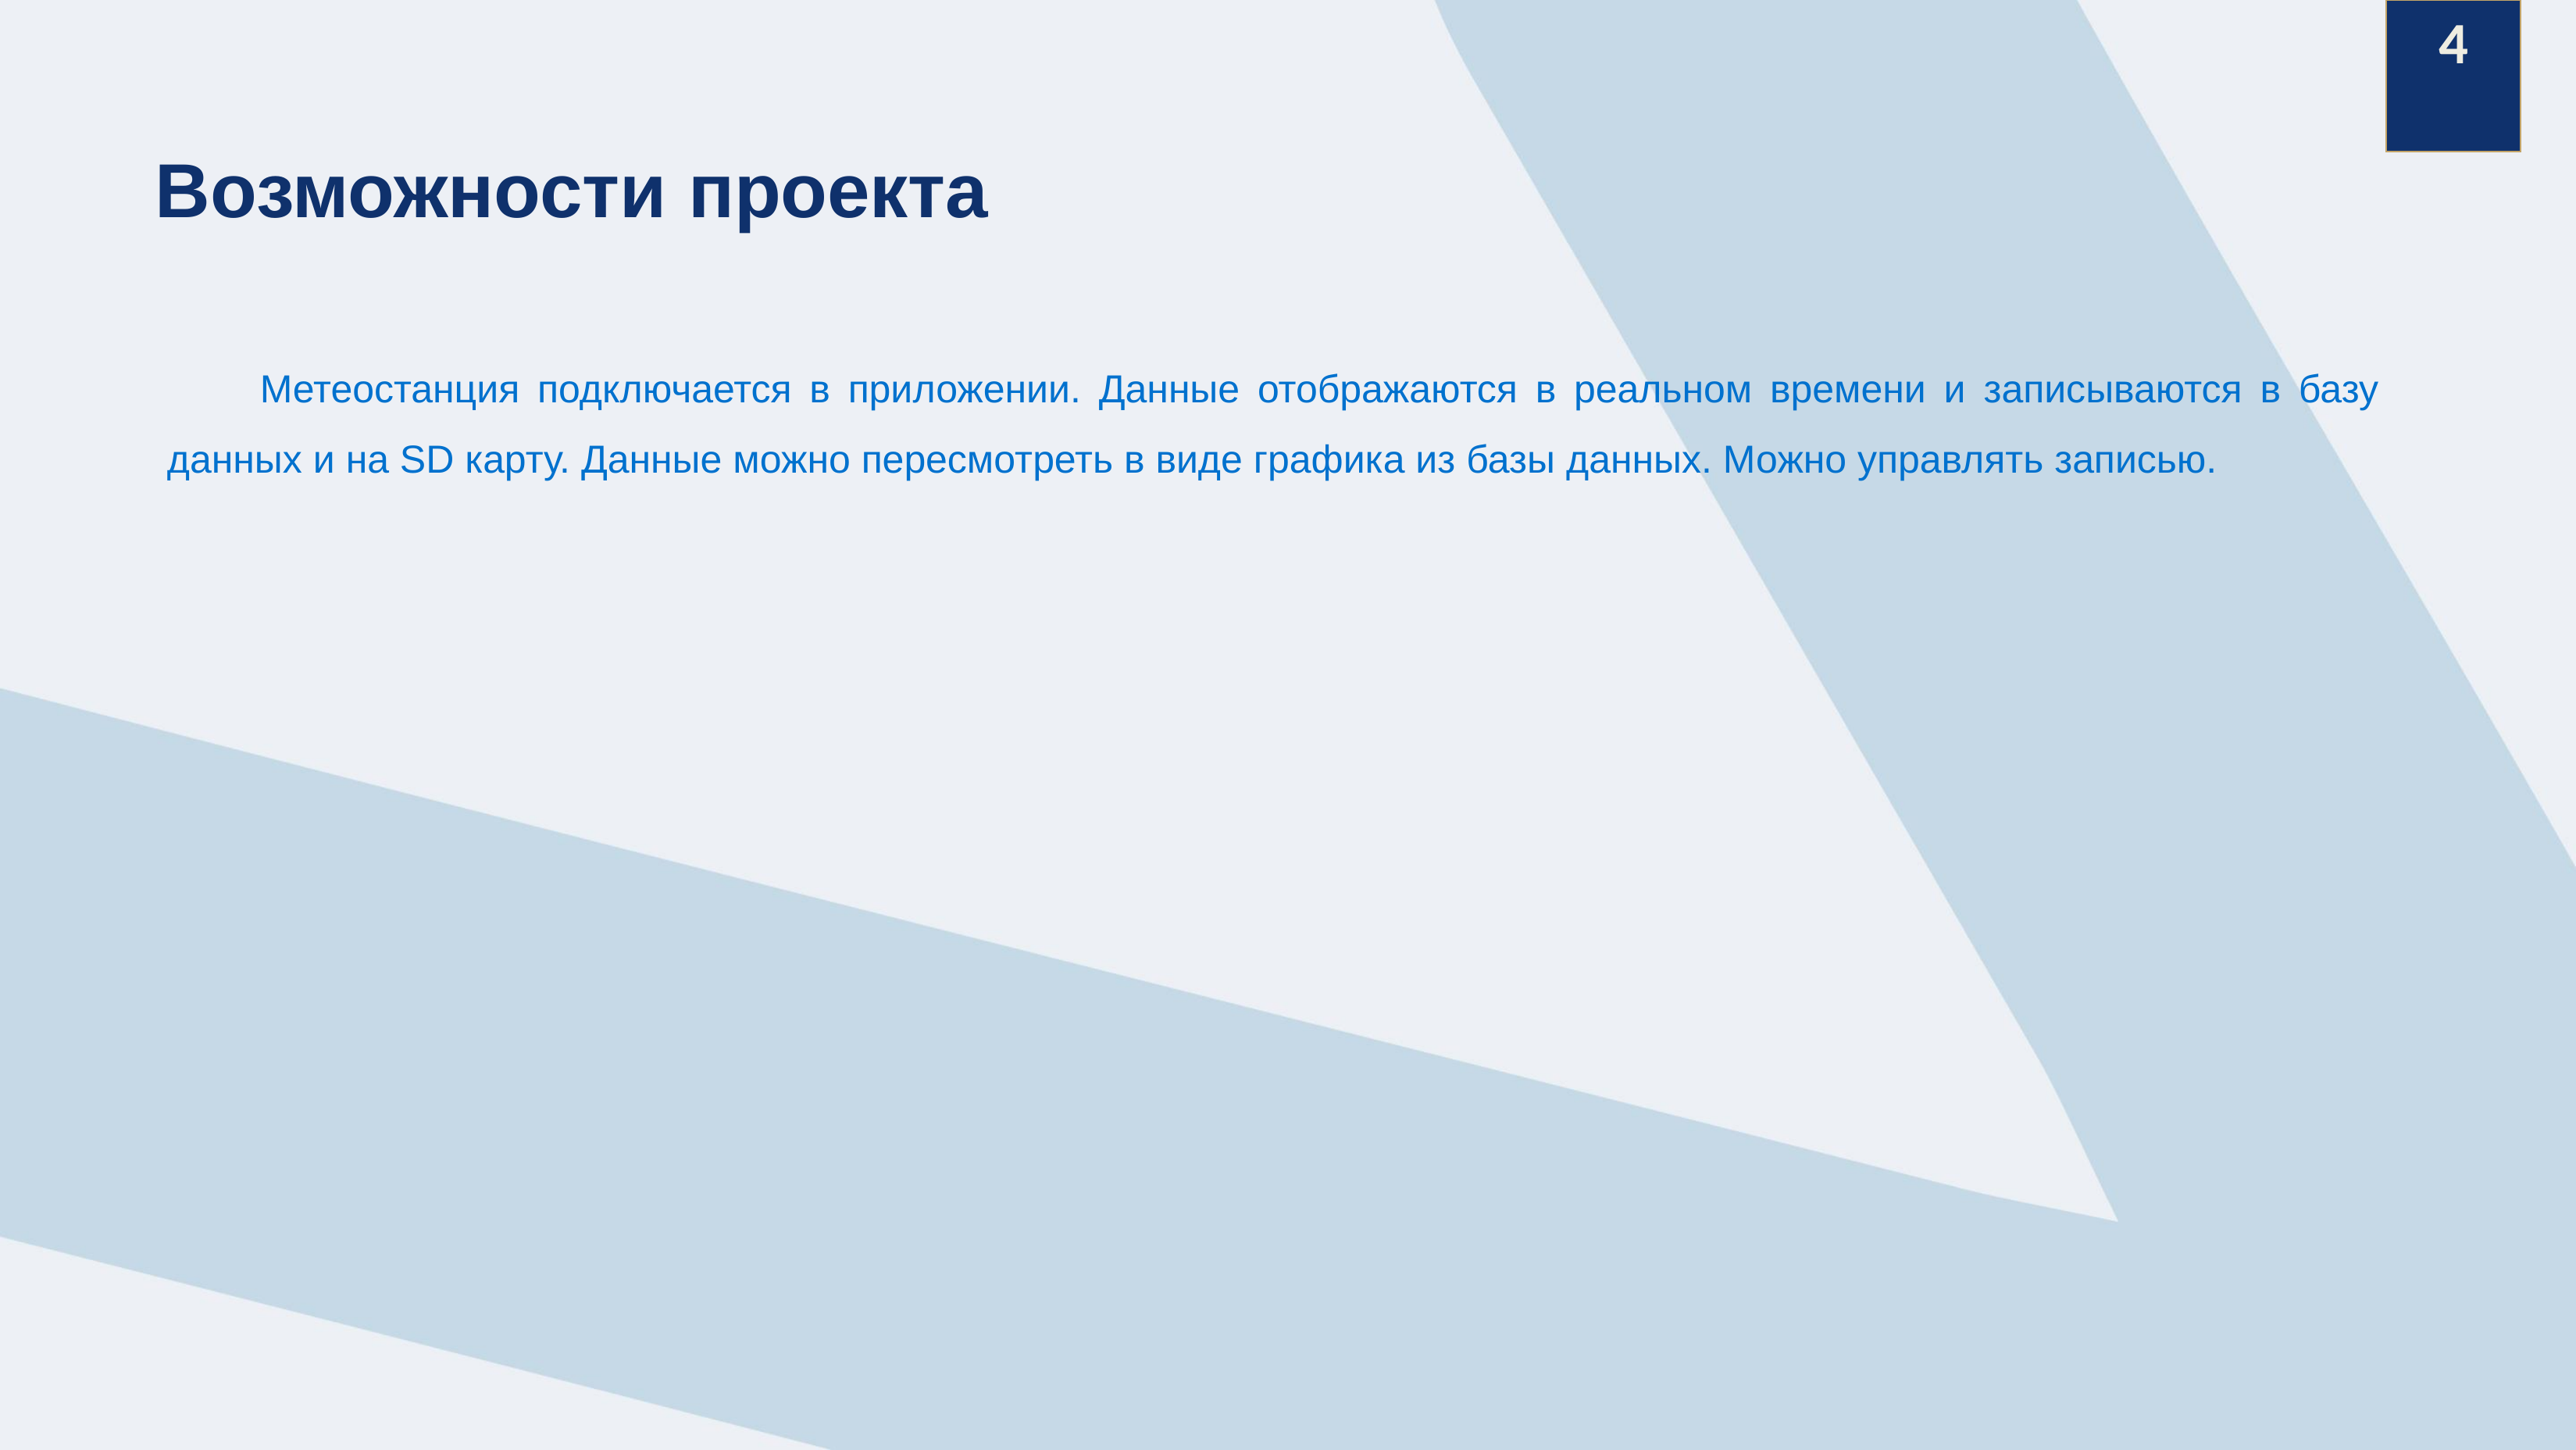

4
Возможности проекта
Метеостанция подключается в приложении. Данные отображаются в реальном времени и записываются в базу данных и на SD карту. Данные можно пересмотреть в виде графика из базы данных. Можно управлять записью.